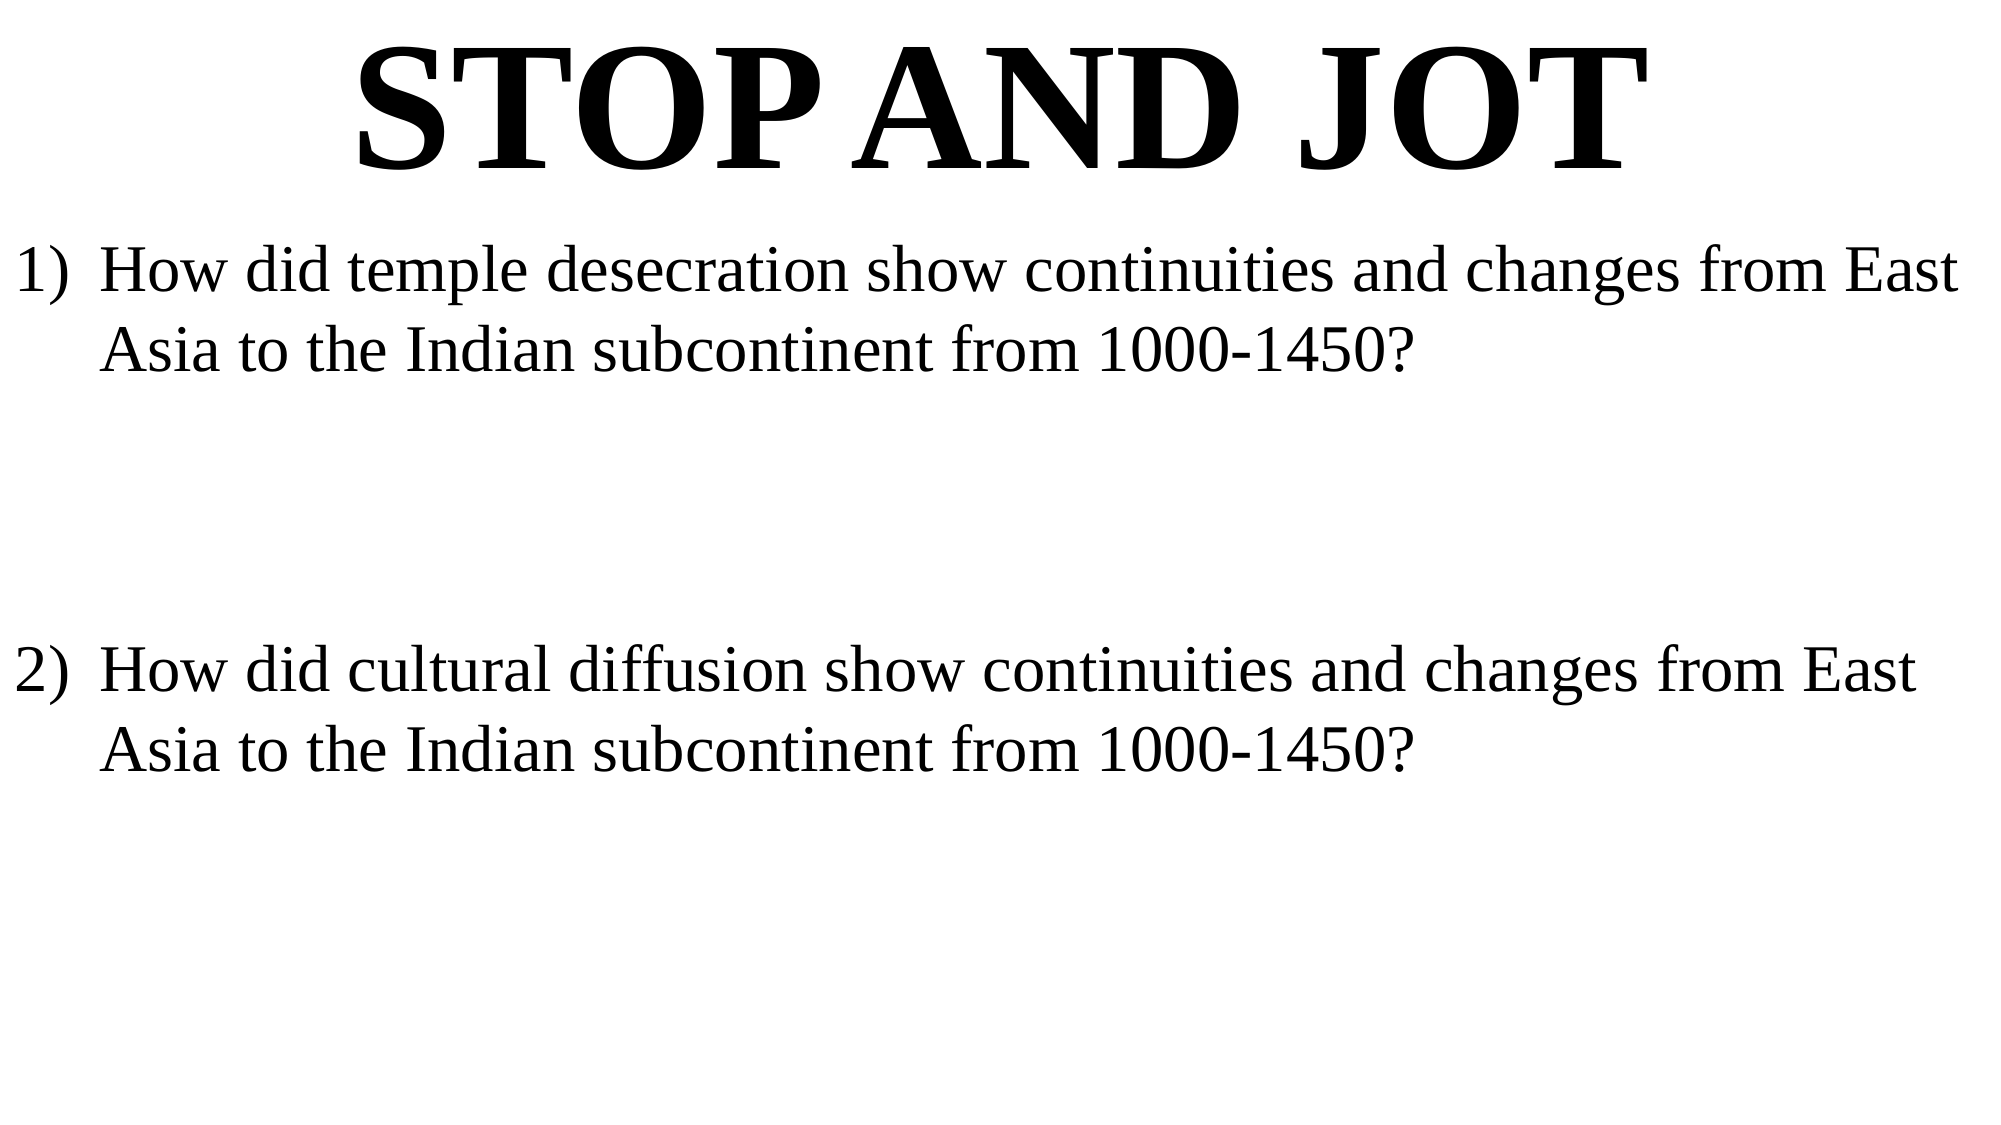

# STOP AND JOT
How did temple desecration show continuities and changes from East Asia to the Indian subcontinent from 1000-1450?

How did cultural diffusion show continuities and changes from East Asia to the Indian subcontinent from 1000-1450?